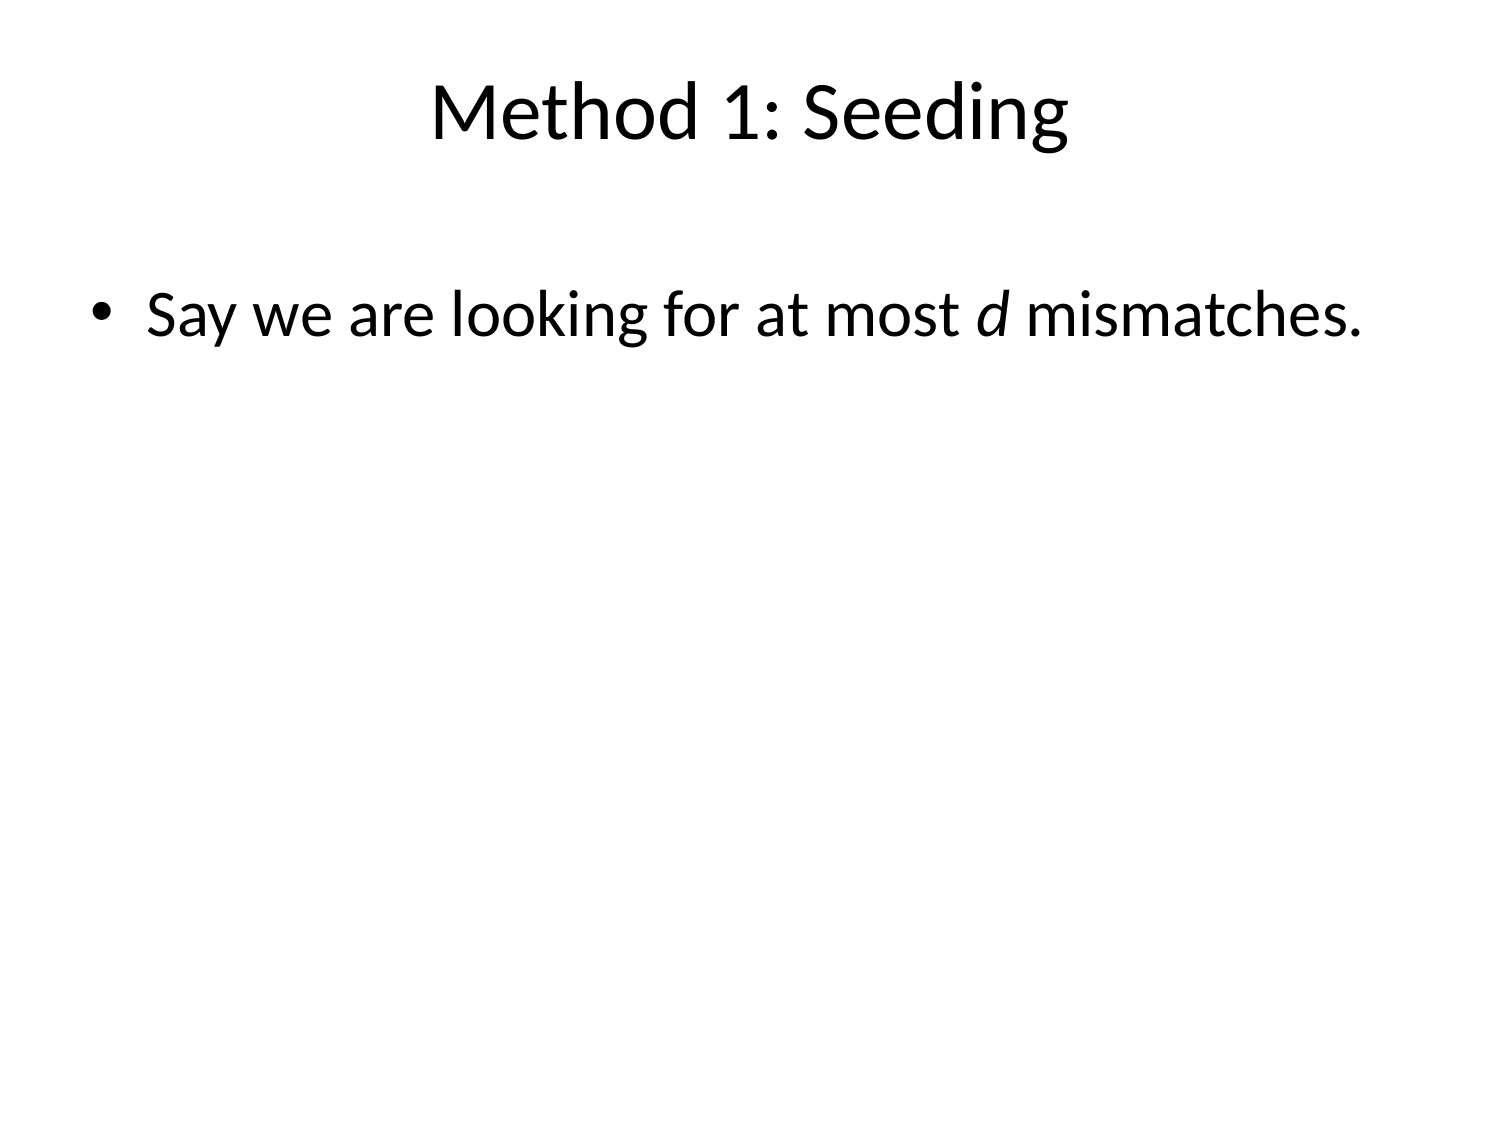

# Method 1: Seeding
Say we are looking for at most d mismatches.